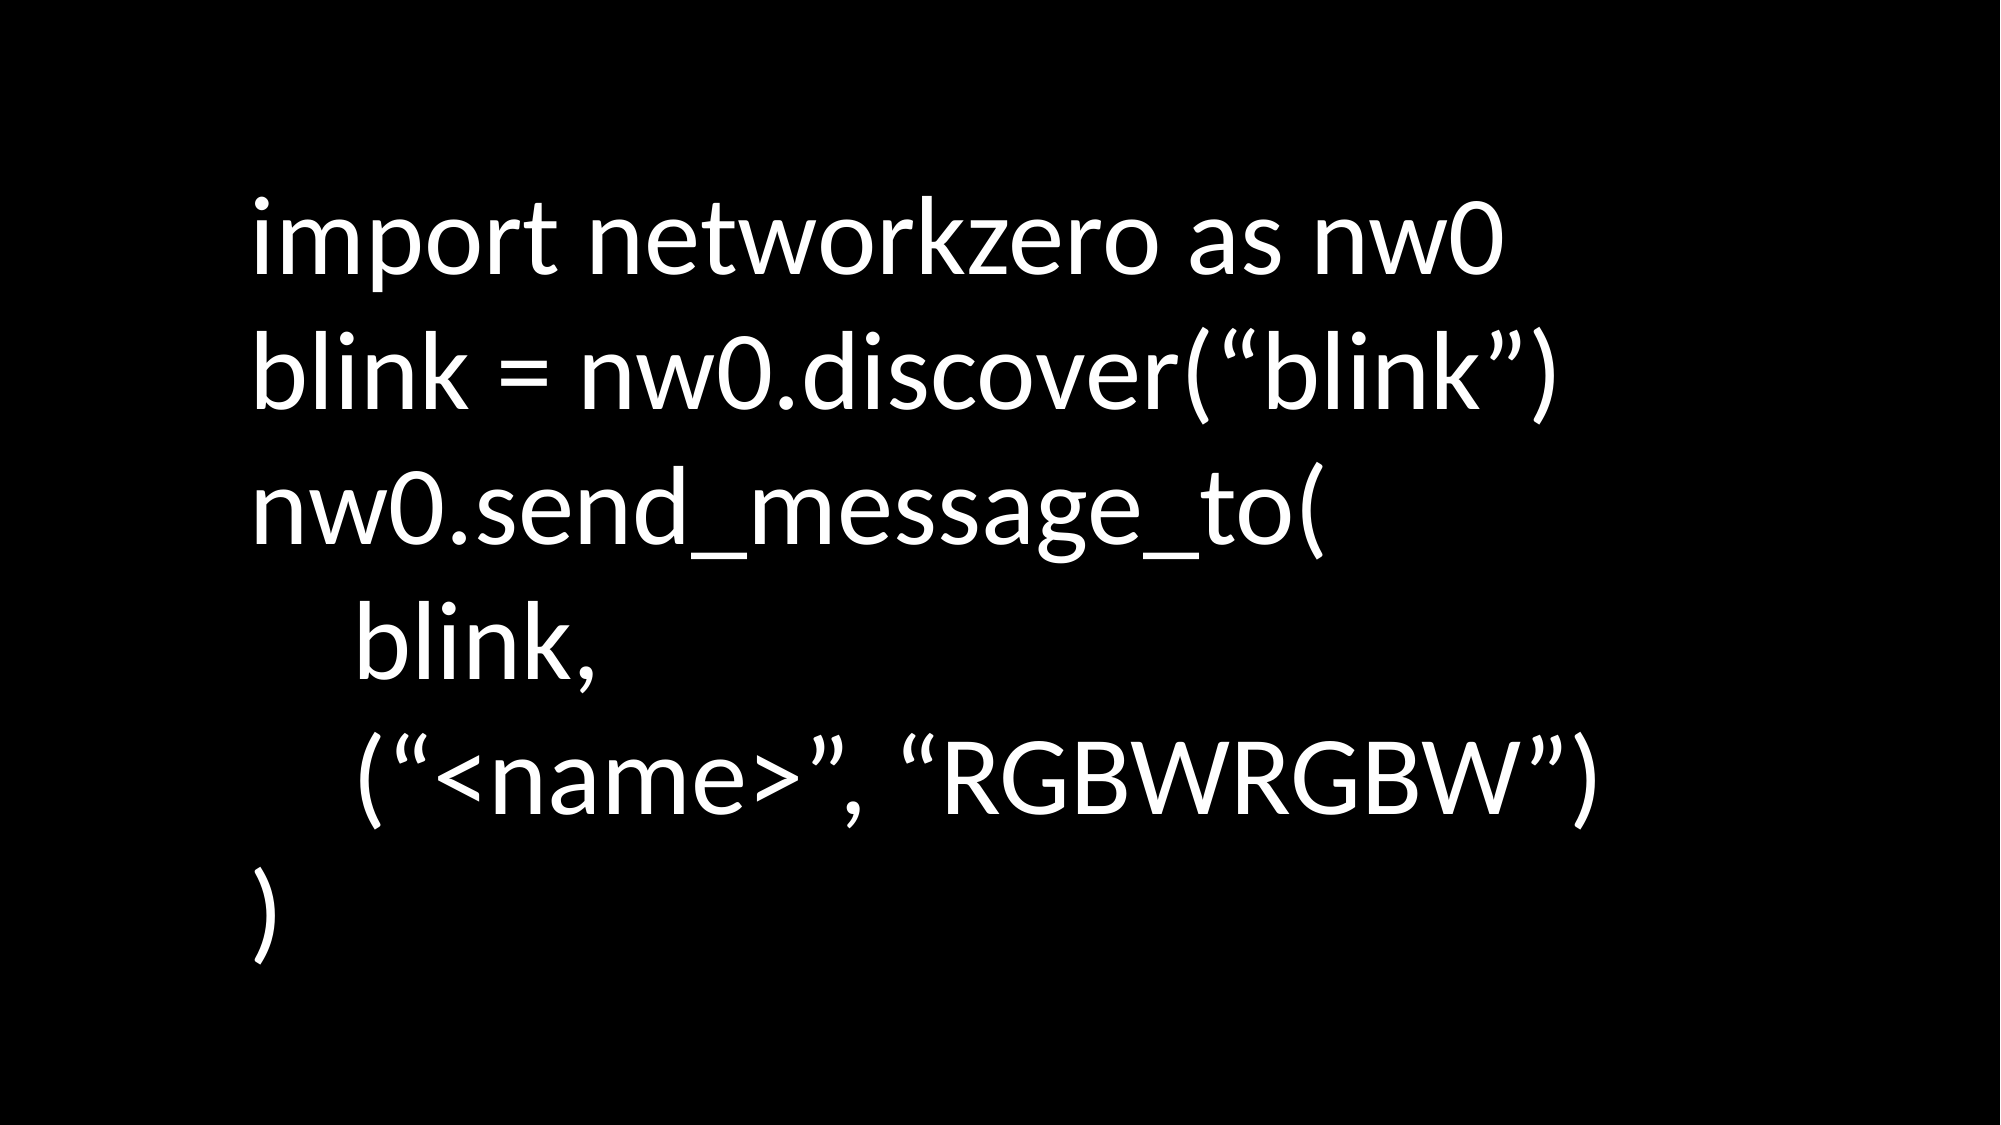

import networkzero as nw0
blink = nw0.discover(“blink”)
nw0.send_message_to(
    blink,
    (“<name>”, “RGBWRGBW”)
)